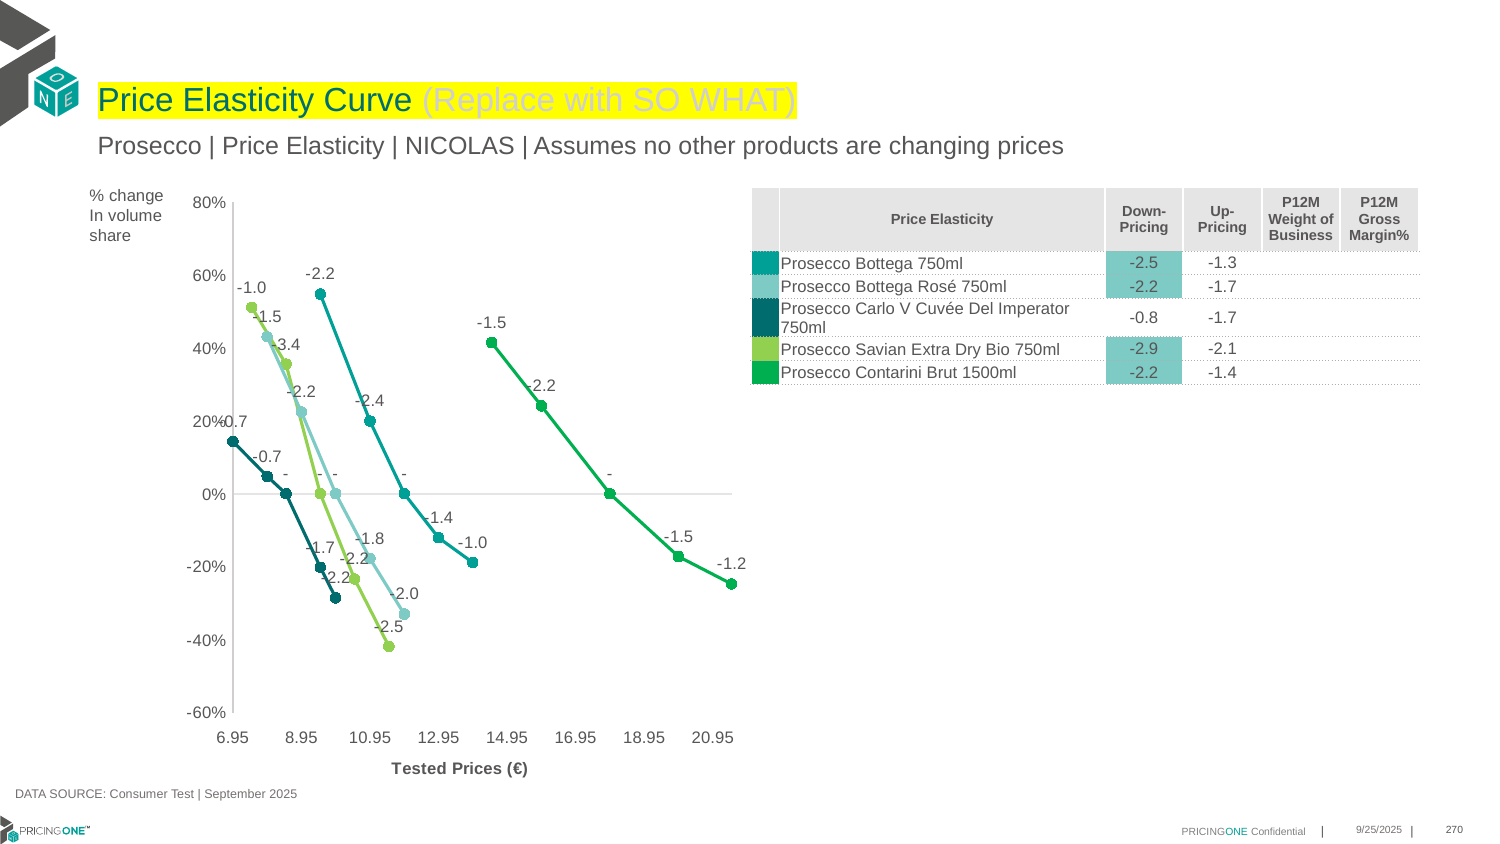

# Price Elasticity Curve (Replace with SO WHAT)
Prosecco | Price Elasticity | NICOLAS | Assumes no other products are changing prices
% change In volume share
|  | Price Elasticity | Down-Pricing | Up-Pricing | P12M Weight of Business | P12M Gross Margin% |
| --- | --- | --- | --- | --- | --- |
|  | Prosecco Bottega 750ml | -2.5 | -1.3 |  |  |
|  | Prosecco Bottega Rosé 750ml | -2.2 | -1.7 |  |  |
|  | Prosecco Carlo V Cuvée Del Imperator 750ml | -0.8 | -1.7 |  |  |
|  | Prosecco Savian Extra Dry Bio 750ml | -2.9 | -2.1 |  |  |
|  | Prosecco Contarini Brut 1500ml | -2.2 | -1.4 |  |  |

### Chart

| Category | Prosecco Bottega 750ml | Prosecco Bottega Rosé 750ml | Prosecco Carlo V Cuvée Del Imperator 750ml | Prosecco Savian Extra Dry Bio 750ml | Prosecco Contarini Brut 1500ml |
|---|---|---|---|---|---|
DATA SOURCE: Consumer Test | September 2025

9/25/2025
270